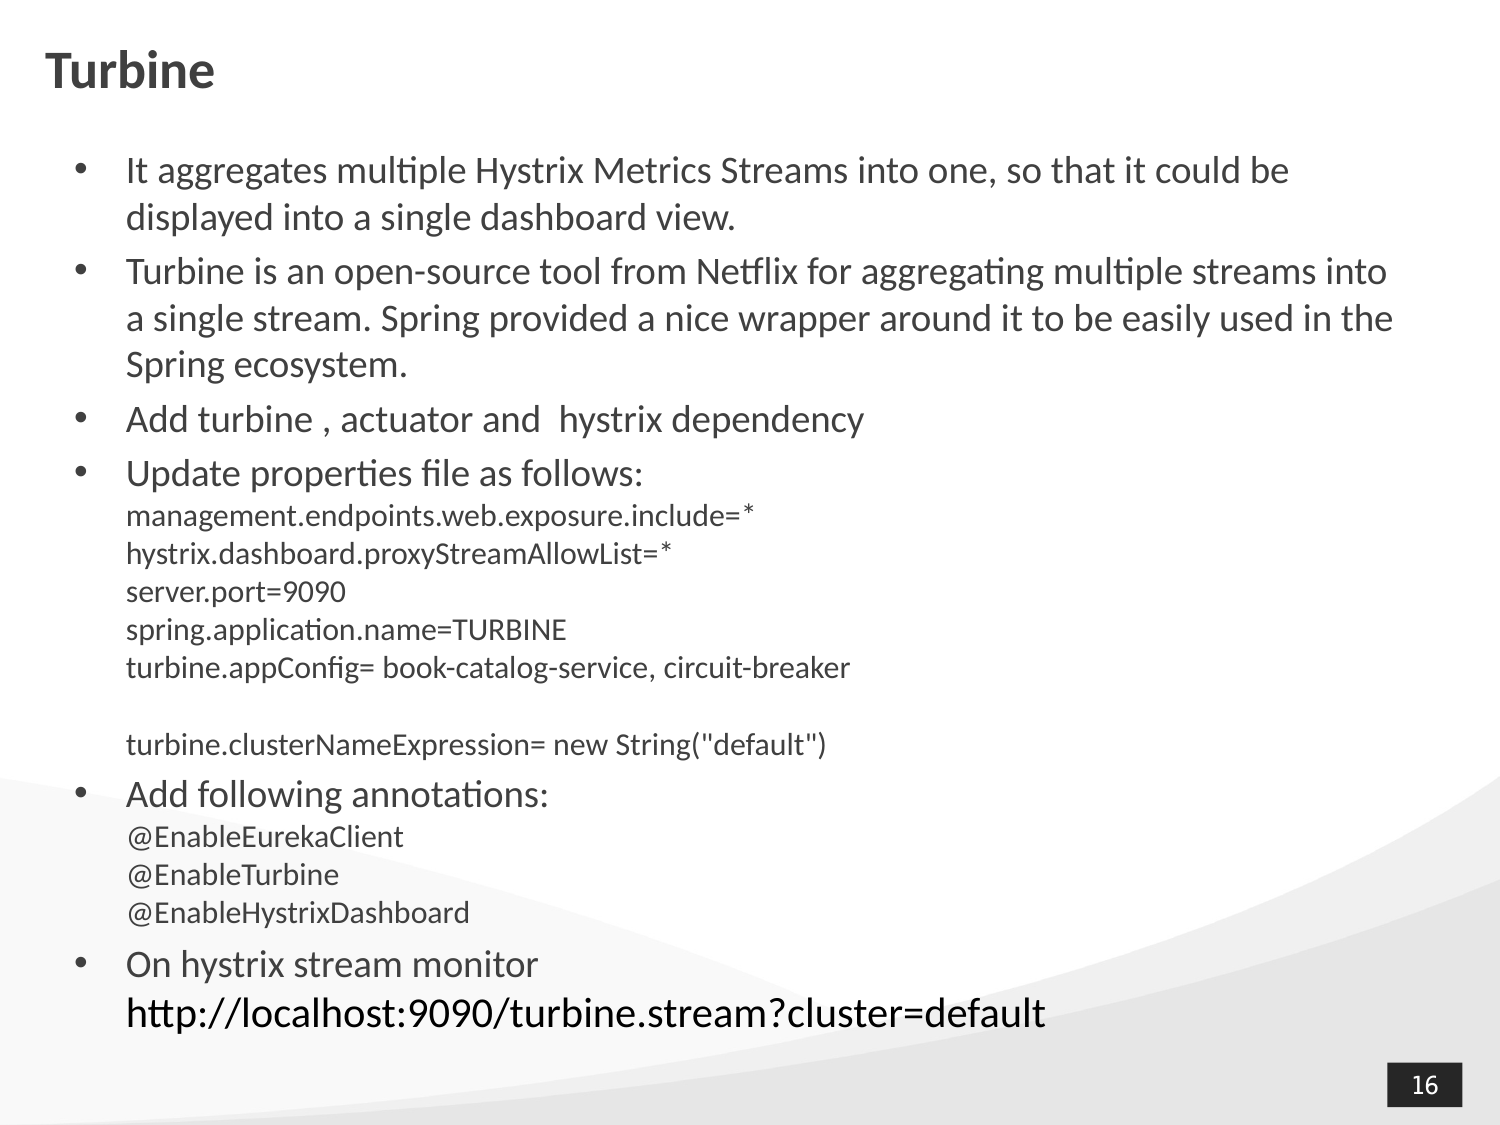

# Turbine
It aggregates multiple Hystrix Metrics Streams into one, so that it could be displayed into a single dashboard view.
Turbine is an open-source tool from Netflix for aggregating multiple streams into a single stream. Spring provided a nice wrapper around it to be easily used in the Spring ecosystem.
Add turbine , actuator and  hystrix dependency
Update properties file as follows:
management.endpoints.web.exposure.include=*
hystrix.dashboard.proxyStreamAllowList=*
server.port=9090
spring.application.name=TURBINE
turbine.appConfig= book-catalog-service, circuit-breaker
turbine.clusterNameExpression= new String("default")
Add following annotations:
@EnableEurekaClient
@EnableTurbine
@EnableHystrixDashboard
On hystrix stream monitor
http://localhost:9090/turbine.stream?cluster=default